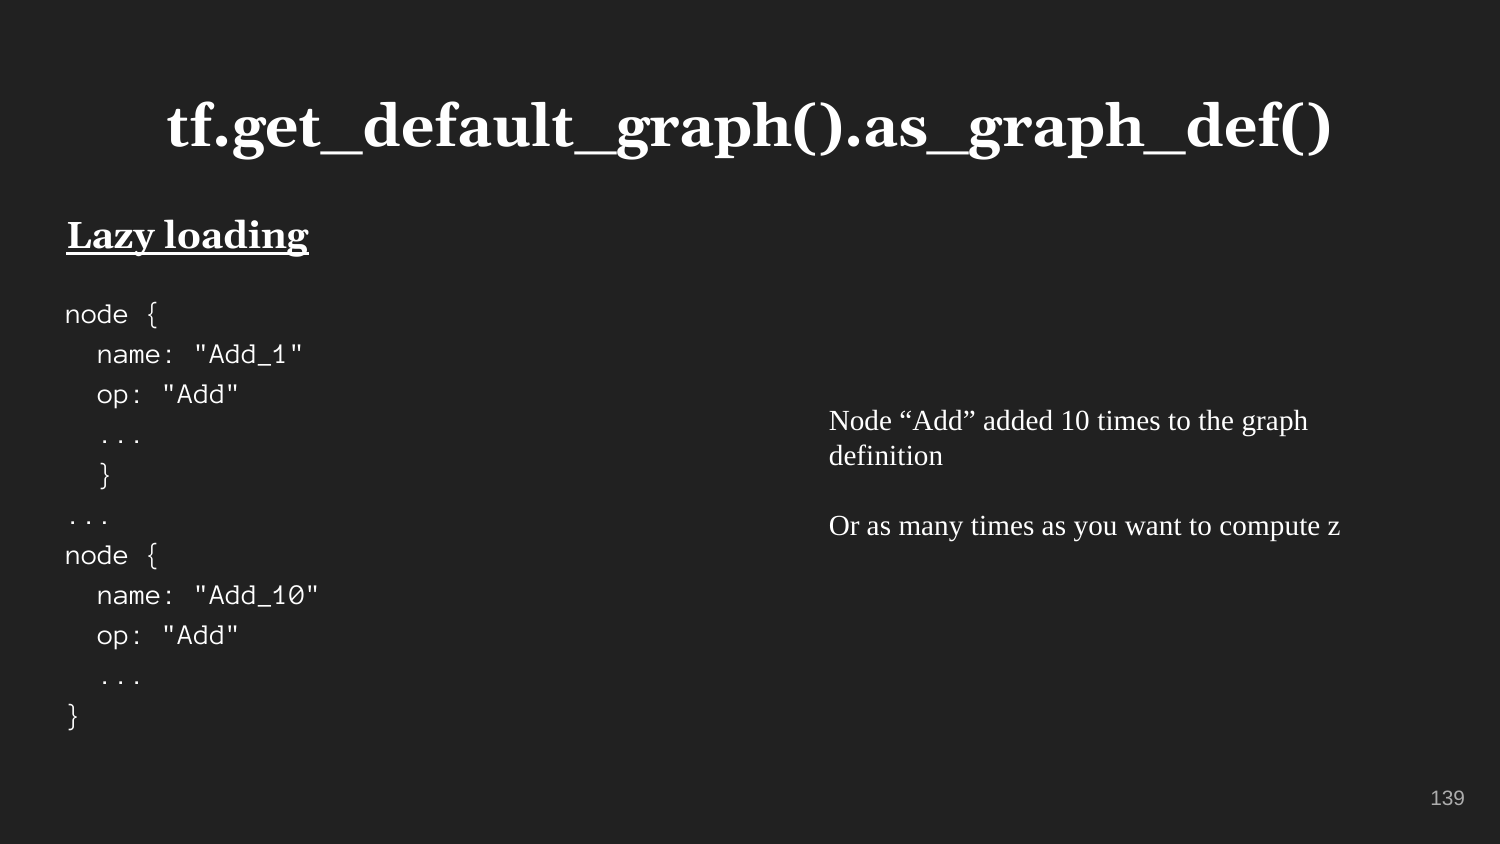

# tf.get_default_graph().as_graph_def()
Lazy loading
node {
  name: "Add_1"
  op: "Add"
  ...
  }
...
node {
  name: "Add_10"
  op: "Add"
  ...
}

Node “Add” added 10 times to the graph definition

Or as many times as you want to compute z
139